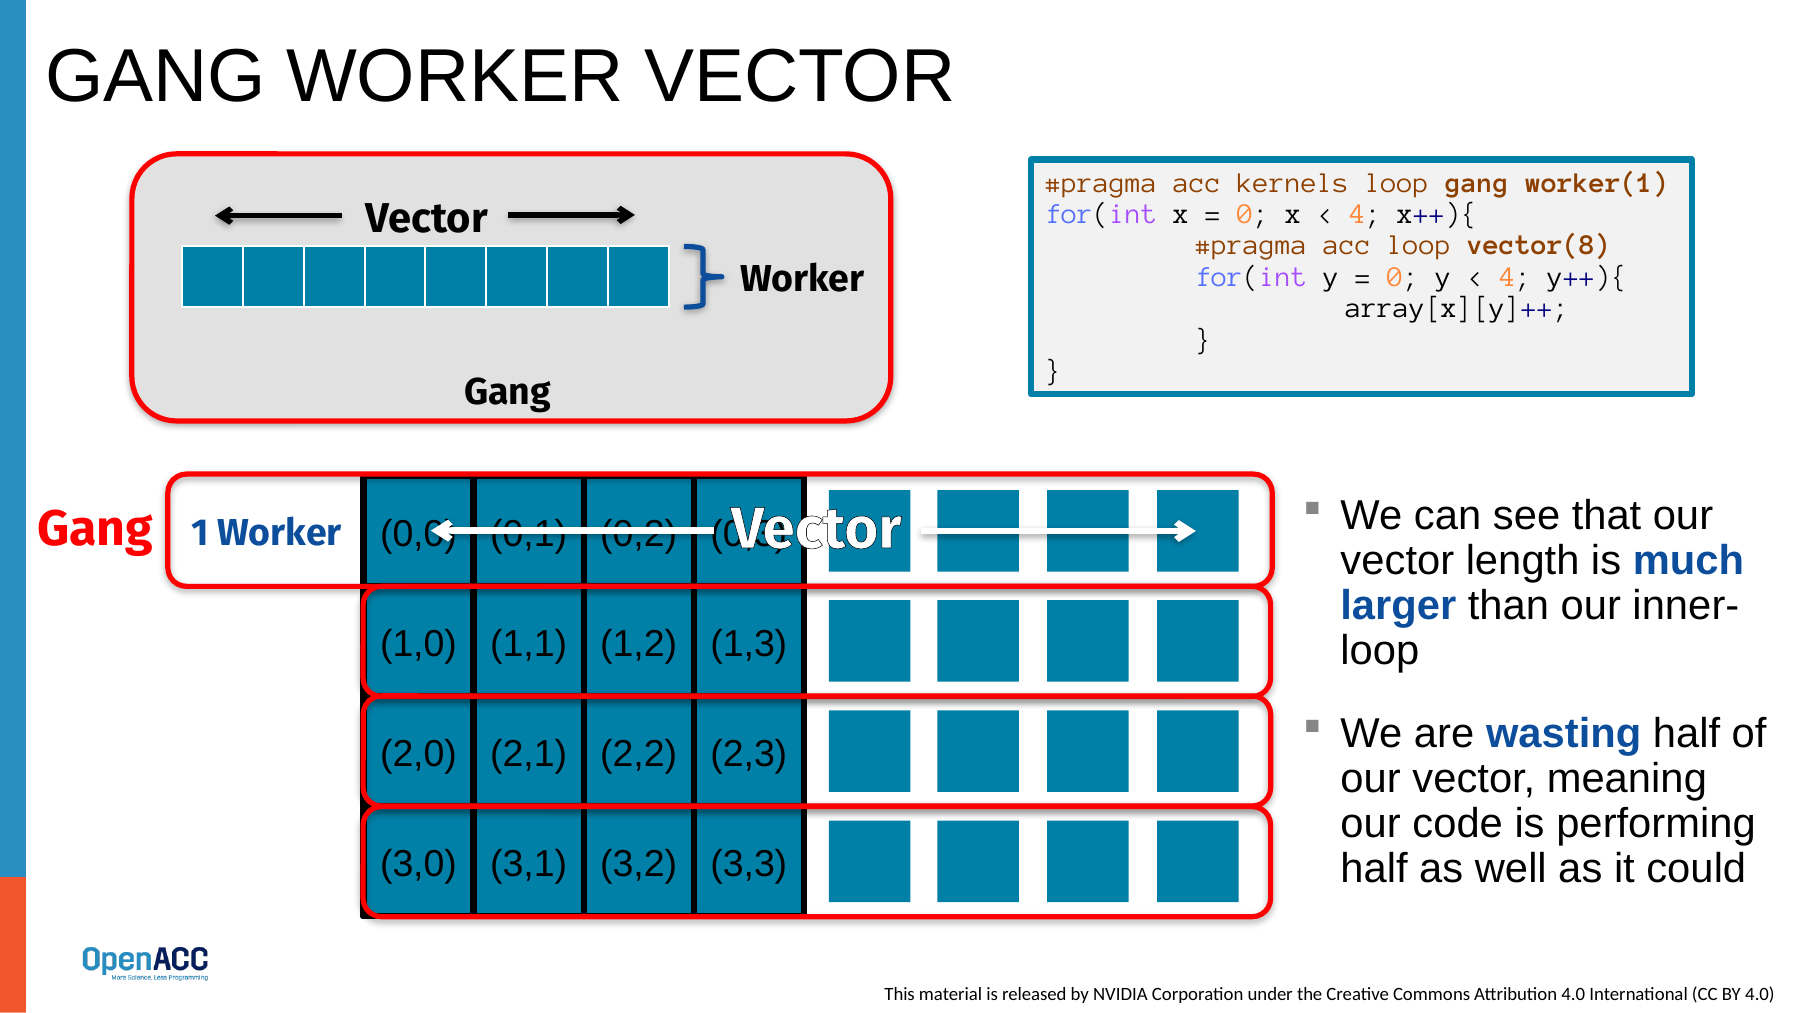

# Gang Worker vector

#pragma acc kernels loop gang worker(1)
for(int x = 0; x < 4; x++){
	#pragma acc loop vector(8)
	for(int y = 0; y < 4; y++){
		array[x][y]++;
	}
}
Vector

Worker
Gang

(0,0)
(0,0)
(0,1)
(0,1)
(0,2)
(0,2)
(0,3)
(0,3)
Vector
We can see that our vector length is much larger than our inner-loop
We are wasting half of our vector, meaning our code is performing half as well as it could
Gang

1 Worker
(1,0)
(1,0)
(1,1)
(1,1)
(1,2)
(1,2)
(1,3)
(1,3)

(2,0)
(2,0)
(2,1)
(2,1)
(2,2)
(2,2)
(2,3)
(2,3)

(3,0)
(3,0)
(3,1)
(3,1)
(3,2)
(3,2)
(3,3)
(3,3)